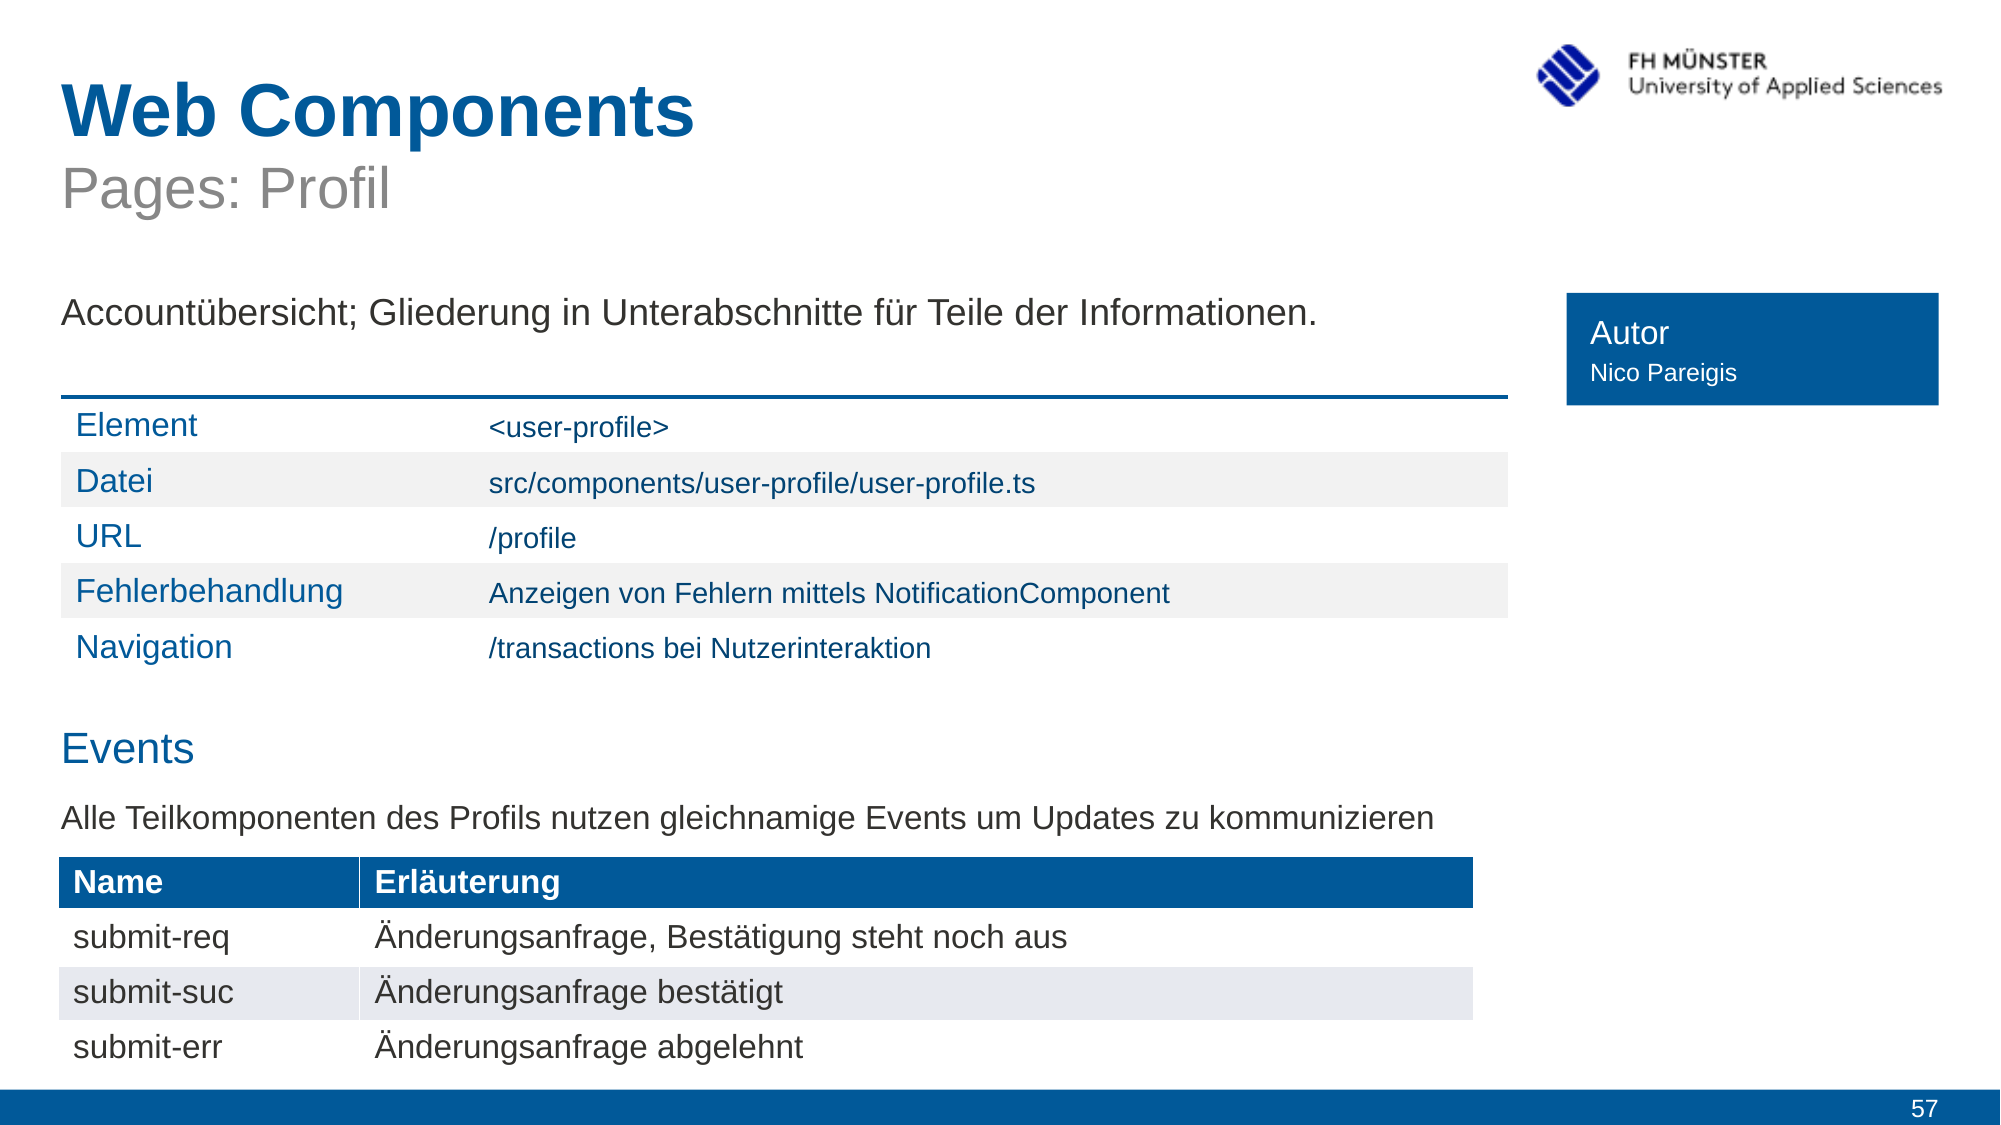

# Web Components
Pages: Profil

Accountübersicht; Gliederung in Unterabschnitte für Teile der Informationen.

Autor
Nico Pareigis
| Element | <user-profile> |
| --- | --- |
| Datei | src/components/user-profile/user-profile.ts |
| URL | /profile |
| Fehlerbehandlung | Anzeigen von Fehlern mittels NotificationComponent |
| Navigation | /transactions bei Nutzerinteraktion |
Events
Alle Teilkomponenten des Profils nutzen gleichnamige Events um Updates zu kommunizieren
| Name​ | Erläuterung​ |
| --- | --- |
| submit-req | Änderungsanfrage, Bestätigung steht noch aus |
| submit-suc | Änderungsanfrage bestätigt |
| submit-err | Änderungsanfrage abgelehnt |